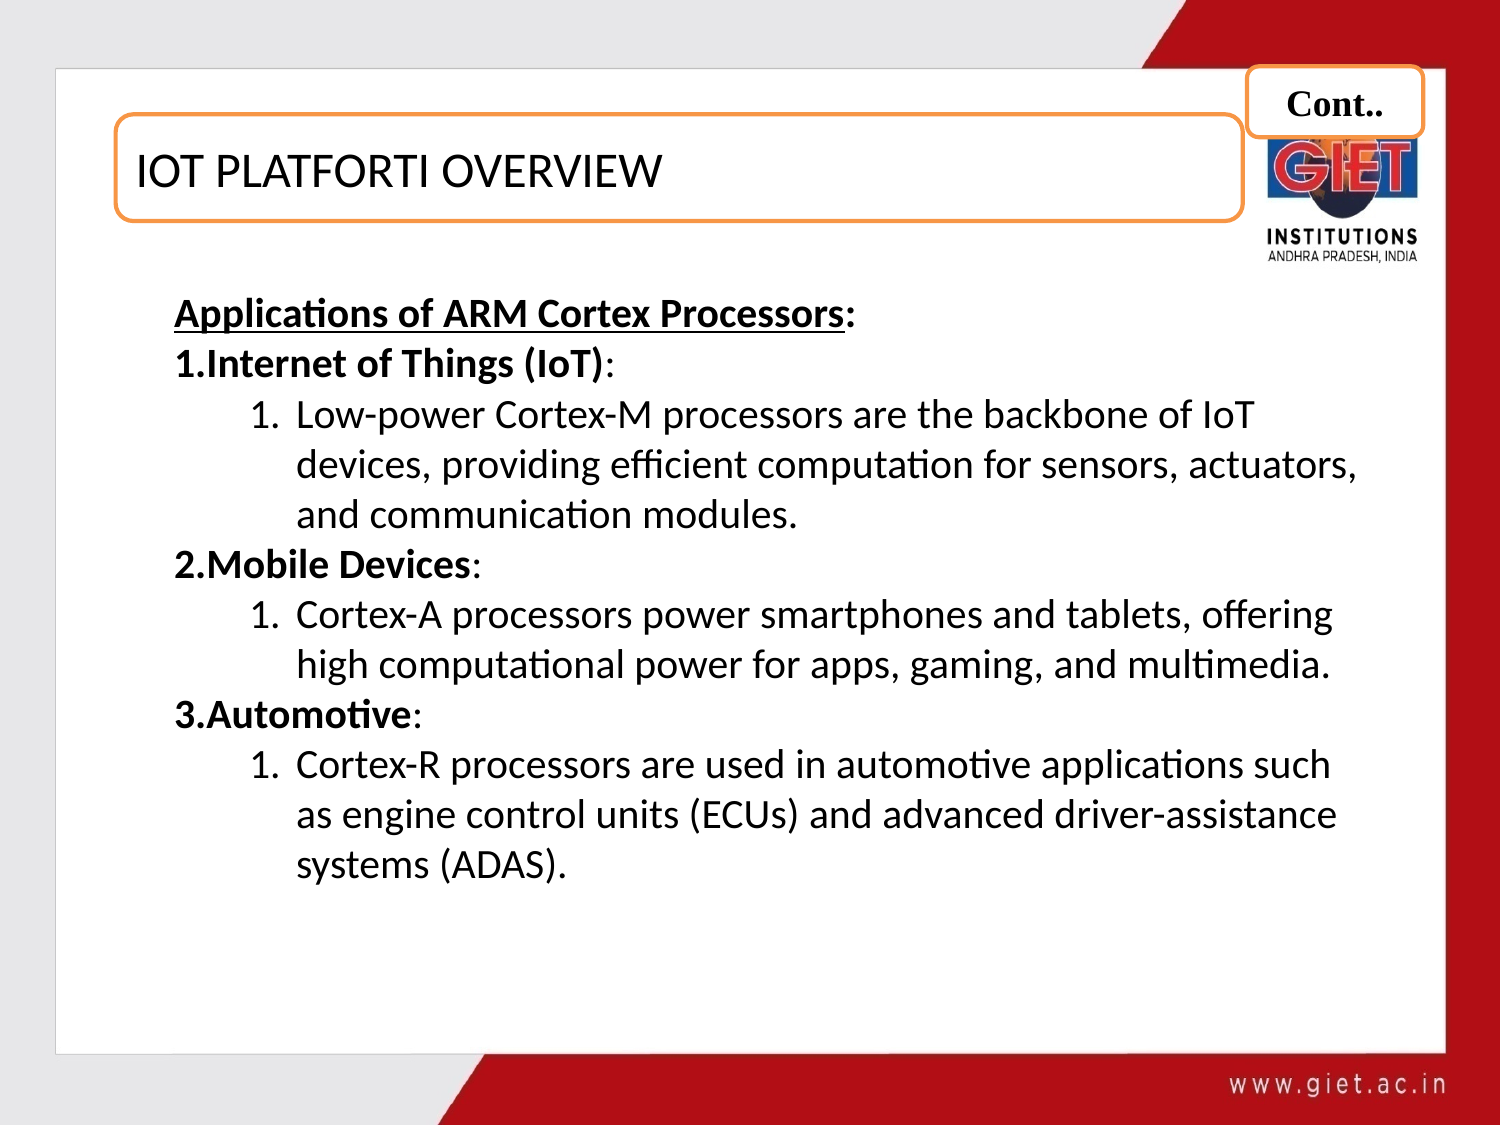

Cont..

IOT PLATFORTI OVERVIEW

Applications of ARM Cortex Processors:
Internet of Things (IoT):
Low-power Cortex-M processors are the backbone of IoT devices, providing efficient computation for sensors, actuators, and communication modules.
Mobile Devices:
Cortex-A processors power smartphones and tablets, offering high computational power for apps, gaming, and multimedia.
Automotive:
Cortex-R processors are used in automotive applications such as engine control units (ECUs) and advanced driver-assistance systems (ADAS).